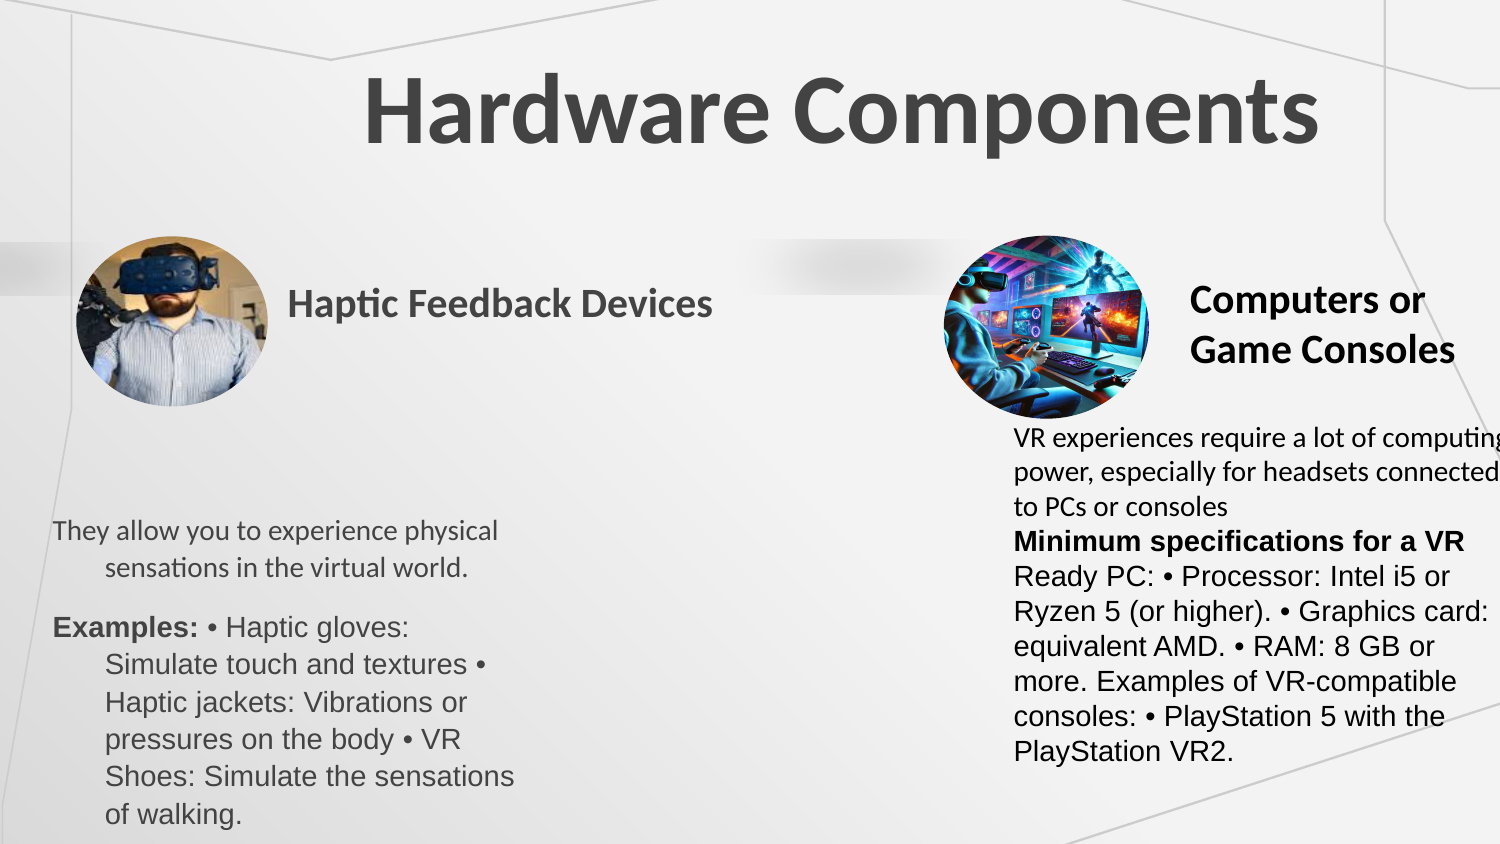

# Hardware Components

Haptic Feedback Devices
Computers or Game Consoles
VR experiences require a lot of computing power, especially for headsets connected to PCs or consoles
Minimum specifications for a VR Ready PC: • Processor: Intel i5 or Ryzen 5 (or higher). • Graphics card: equivalent AMD. • RAM: 8 GB or more. Examples of VR-compatible consoles: • PlayStation 5 with the PlayStation VR2.
They allow you to experience physical sensations in the virtual world.
Examples: • Haptic gloves: Simulate touch and textures • Haptic jackets: Vibrations or pressures on the body • VR Shoes: Simulate the sensations of walking.